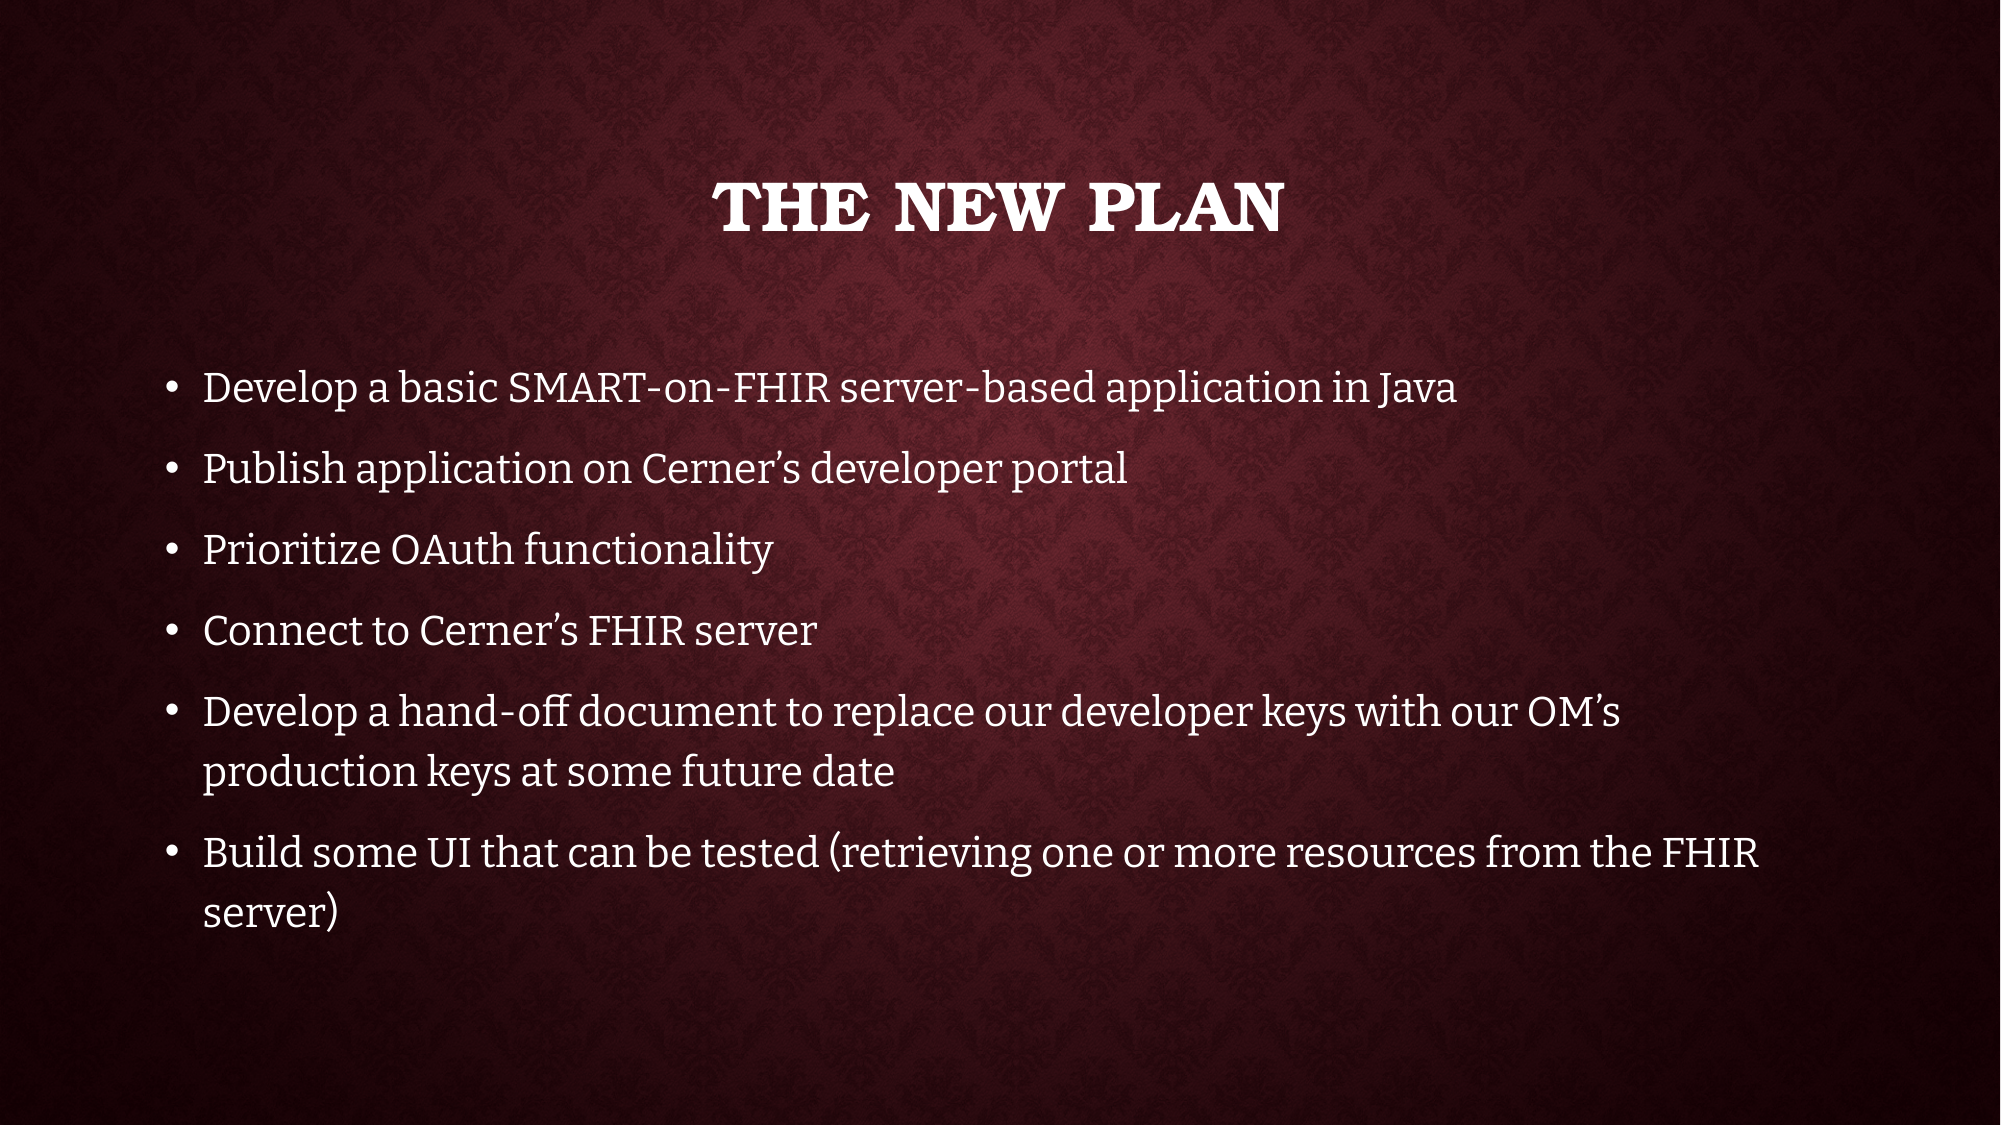

# The New Plan
Develop a basic SMART-on-FHIR server-based application in Java
Publish application on Cerner’s developer portal
Prioritize OAuth functionality
Connect to Cerner’s FHIR server
Develop a hand-off document to replace our developer keys with our OM’s production keys at some future date
Build some UI that can be tested (retrieving one or more resources from the FHIR server)